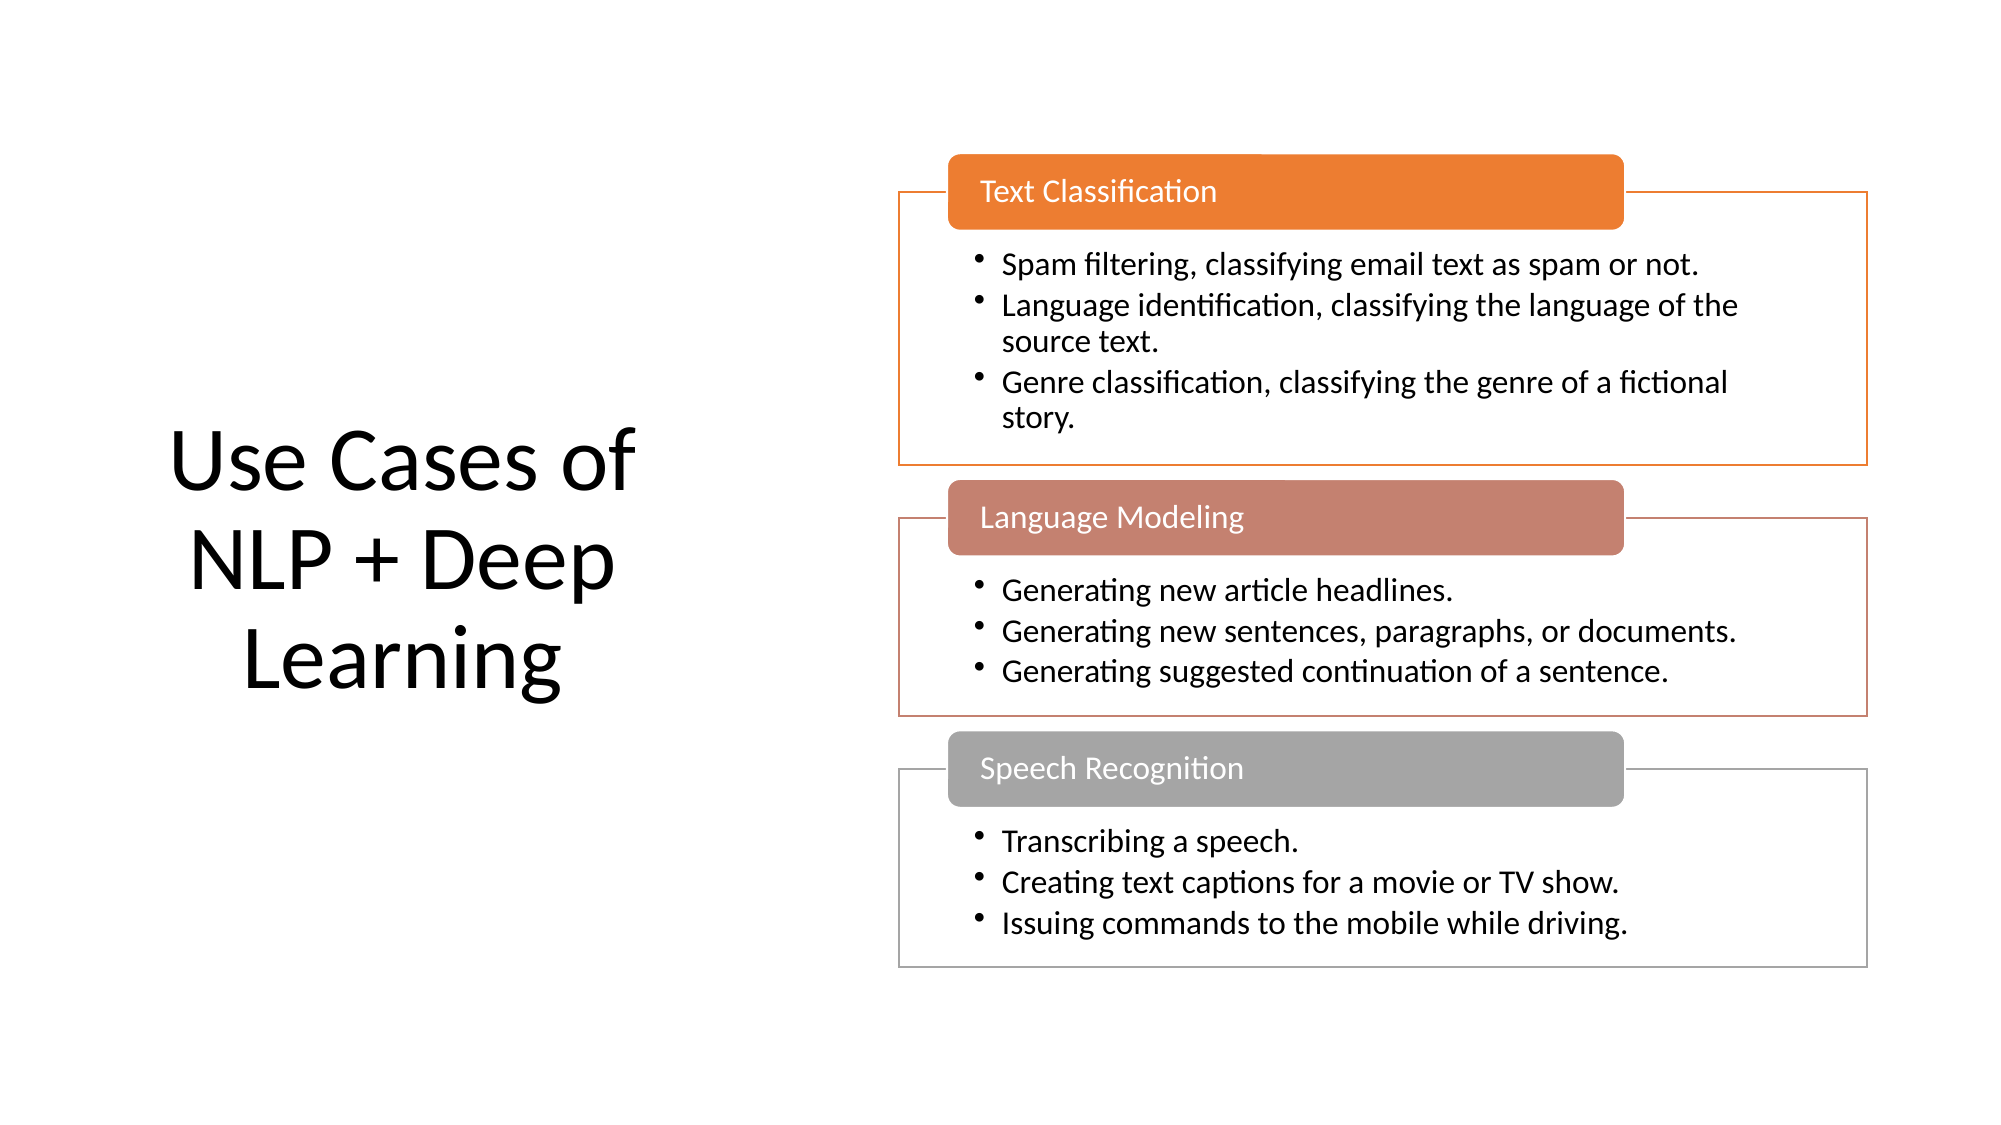

# Use Cases of NLP + Deep Learning
Spam filtering, classifying email text as spam or not.
Language identification, classifying the language of the source text.
Genre classification, classifying the genre of a fictional story.
Text Classification
Generating new article headlines.
Generating new sentences, paragraphs, or documents.
Generating suggested continuation of a sentence.
Language Modeling
Transcribing a speech.
Creating text captions for a movie or TV show.
Issuing commands to the mobile while driving.
Speech Recognition